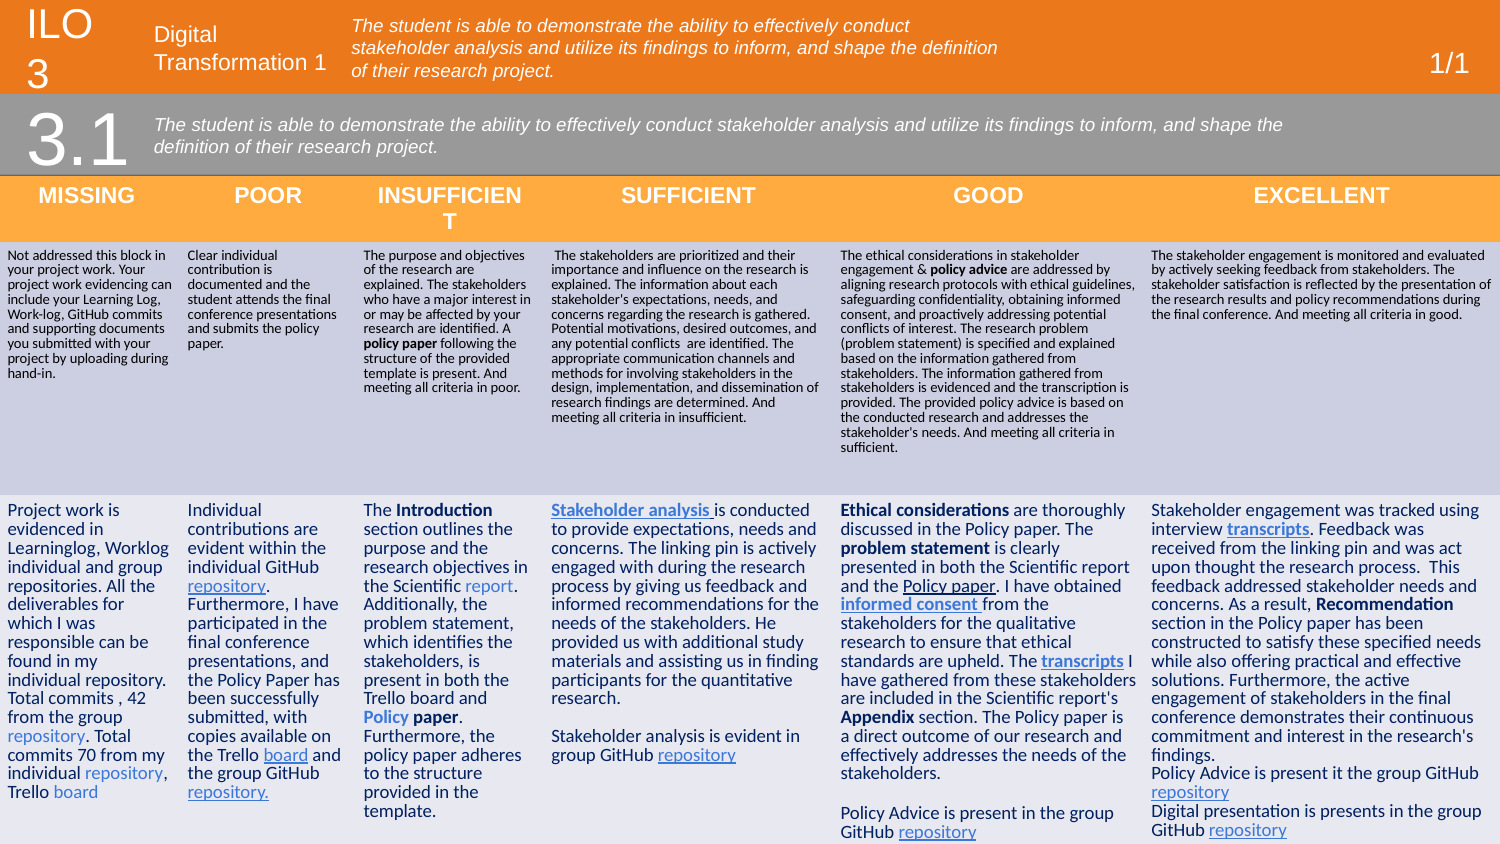

# ILO 3
Digital Transformation 1
The student is able to demonstrate the ability to effectively conduct stakeholder analysis and utilize its findings to inform, and shape the definition of their research project.
1/1
3.1
The student is able to demonstrate the ability to effectively conduct stakeholder analysis and utilize its findings to inform, and shape the definition of their research project.
| MISSING | POOR | INSUFFICIENT | SUFFICIENT | GOOD | EXCELLENT |
| --- | --- | --- | --- | --- | --- |
| Not addressed this block in your project work. Your project work evidencing can include your Learning Log, Work-log, GitHub commits and supporting documents you submitted with your project by uploading during hand-in. | Clear individual contribution is documented and the student attends the final conference presentations and submits the policy paper. | The purpose and objectives of the research are explained. The stakeholders who have a major interest in or may be affected by your research are identified. A policy paper following the structure of the provided template is present. And meeting all criteria in poor. | The stakeholders are prioritized and their importance and influence on the research is explained. The information about each stakeholder's expectations, needs, and concerns regarding the research is gathered. Potential motivations, desired outcomes, and any potential conflicts are identified. The appropriate communication channels and methods for involving stakeholders in the design, implementation, and dissemination of research findings are determined. And meeting all criteria in insufficient. | The ethical considerations in stakeholder engagement & policy advice are addressed by aligning research protocols with ethical guidelines, safeguarding confidentiality, obtaining informed consent, and proactively addressing potential conflicts of interest. The research problem (problem statement) is specified and explained based on the information gathered from stakeholders. The information gathered from stakeholders is evidenced and the transcription is provided. The provided policy advice is based on the conducted research and addresses the stakeholder's needs. And meeting all criteria in sufficient. | The stakeholder engagement is monitored and evaluated by actively seeking feedback from stakeholders. The stakeholder satisfaction is reflected by the presentation of the research results and policy recommendations during the final conference. And meeting all criteria in good. |
| Project work is evidenced in Learninglog, Worklog individual and group repositories. All the deliverables for which I was responsible can be found in my individual repository. Total commits , 42 from the group repository. Total commits 70 from my individual repository, Trello board | Individual contributions are evident within the individual GitHub repository. Furthermore, I have participated in the final conference presentations, and the Policy Paper has been successfully submitted, with copies available on the Trello board and the group GitHub repository. | The Introduction section outlines the purpose and the research objectives in the Scientific report. Additionally, the problem statement, which identifies the stakeholders, is present in both the Trello board and Policy paper. Furthermore, the policy paper adheres to the structure provided in the template. | Stakeholder analysis is conducted to provide expectations, needs and concerns. The linking pin is actively engaged with during the research process by giving us feedback and informed recommendations for the needs of the stakeholders. He provided us with additional study materials and assisting us in finding participants for the quantitative research. Stakeholder analysis is evident in group GitHub repository | Ethical considerations are thoroughly discussed in the Policy paper. The problem statement is clearly presented in both the Scientific report and the Policy paper. I have obtained informed consent from the stakeholders for the qualitative research to ensure that ethical standards are upheld. The transcripts I have gathered from these stakeholders are included in the Scientific report's Appendix section. The Policy paper is a direct outcome of our research and effectively addresses the needs of the stakeholders. Policy Advice is present in the group GitHub repository | Stakeholder engagement was tracked using interview transcripts. Feedback was received from the linking pin and was act upon thought the research process.  This feedback addressed stakeholder needs and concerns. As a result, Recommendation section in the Policy paper has been constructed to satisfy these specified needs while also offering practical and effective solutions. Furthermore, the active engagement of stakeholders in the final conference demonstrates their continuous commitment and interest in the research's findings. Policy Advice is present it the group GitHub repository Digital presentation is presents in the group GitHub repository |
Show your best examples, do not go overboard, add in short description, you are free to alter this layout (or add slides per evidence) to suit your needs. Just be sure that it is clear.